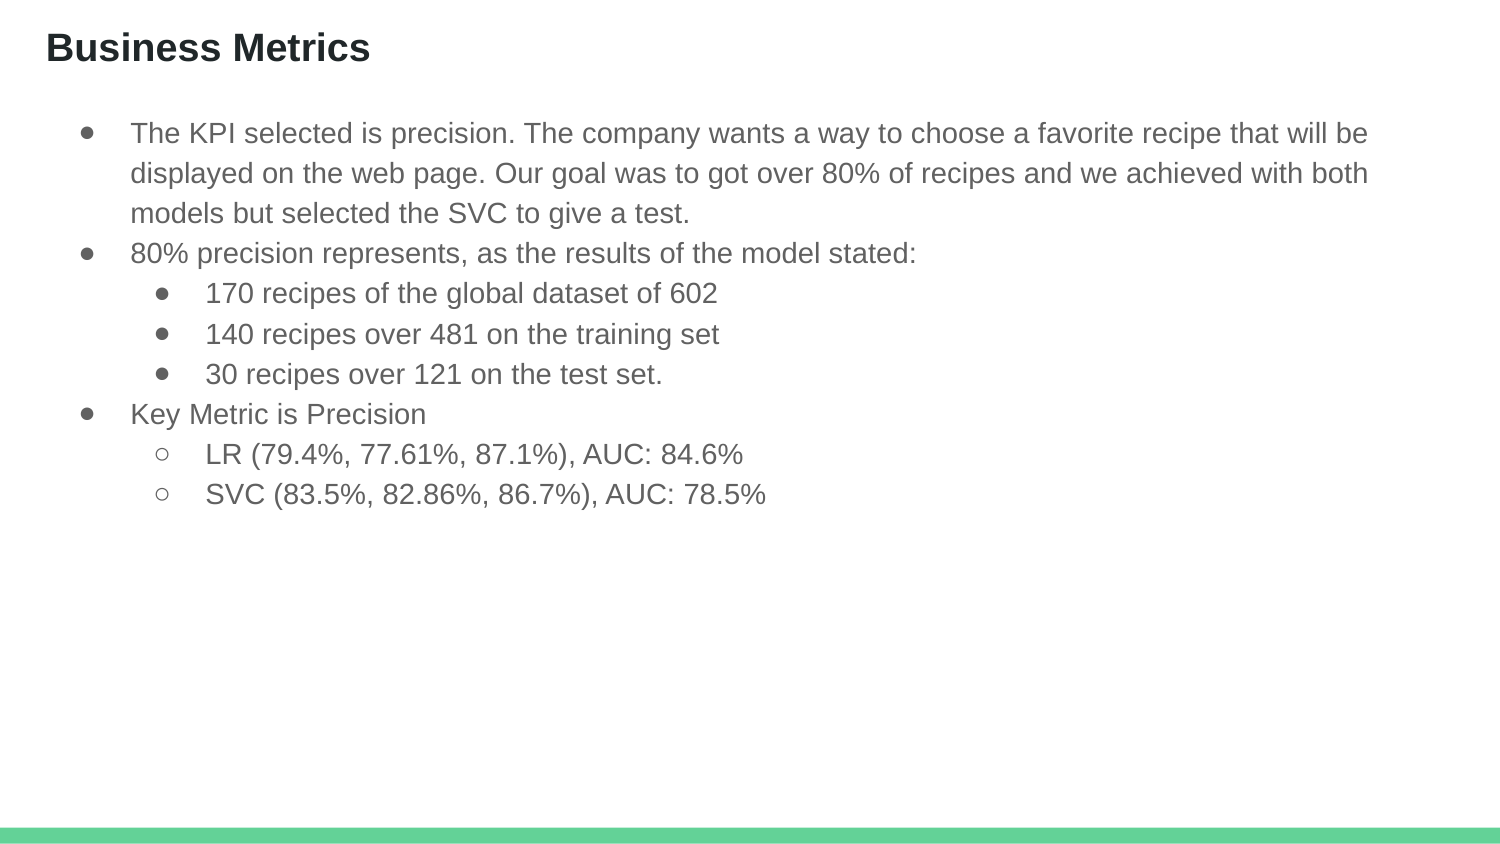

# Business Metrics
The KPI selected is precision. The company wants a way to choose a favorite recipe that will be displayed on the web page. Our goal was to got over 80% of recipes and we achieved with both models but selected the SVC to give a test.
80% precision represents, as the results of the model stated:
170 recipes of the global dataset of 602
140 recipes over 481 on the training set
30 recipes over 121 on the test set.
Key Metric is Precision
LR (79.4%, 77.61%, 87.1%), AUC: 84.6%
SVC (83.5%, 82.86%, 86.7%), AUC: 78.5%